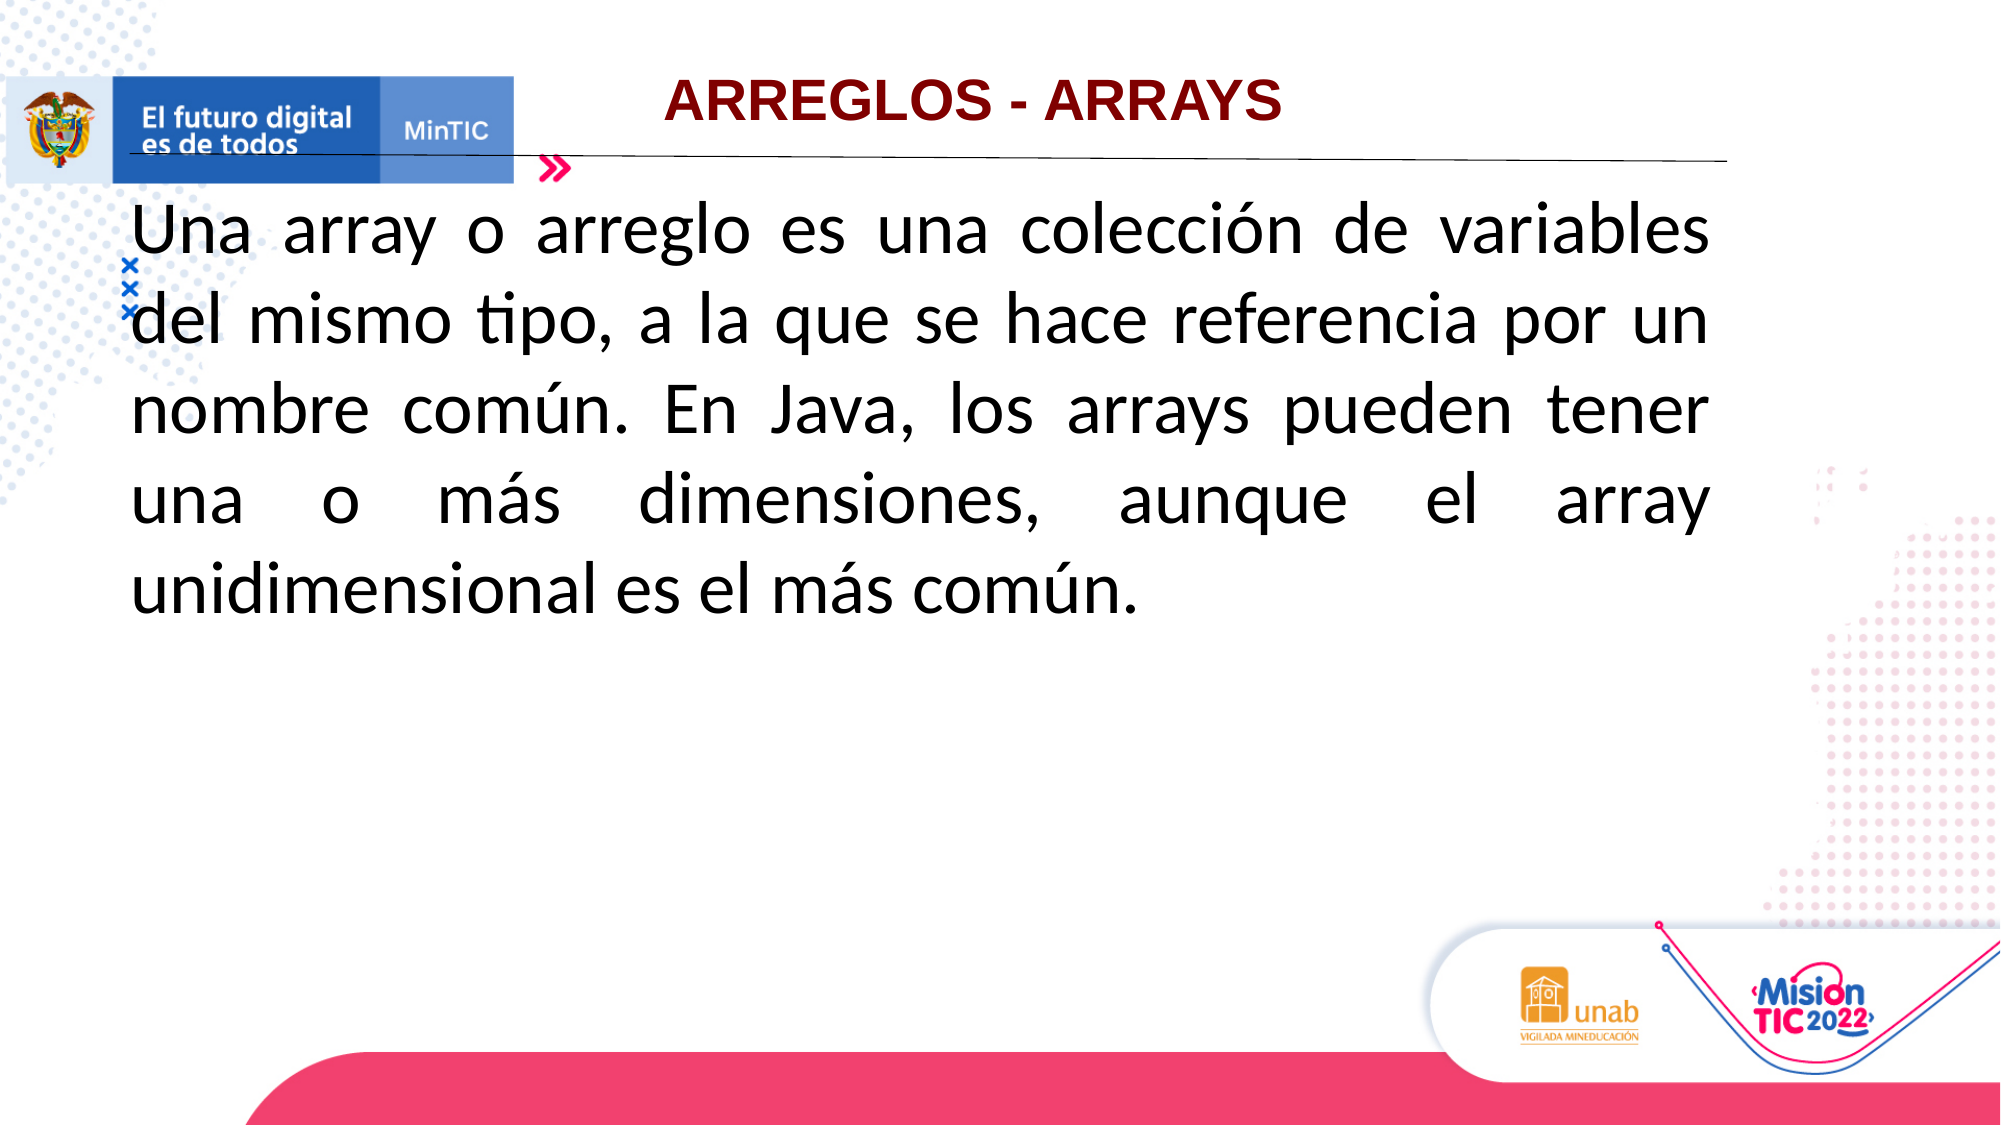

ARREGLOS - ARRAYS
Una array o arreglo es una colección de variables del mismo tipo, a la que se hace referencia por un nombre común. En Java, los arrays pueden tener una o más dimensiones, aunque el array unidimensional es el más común.